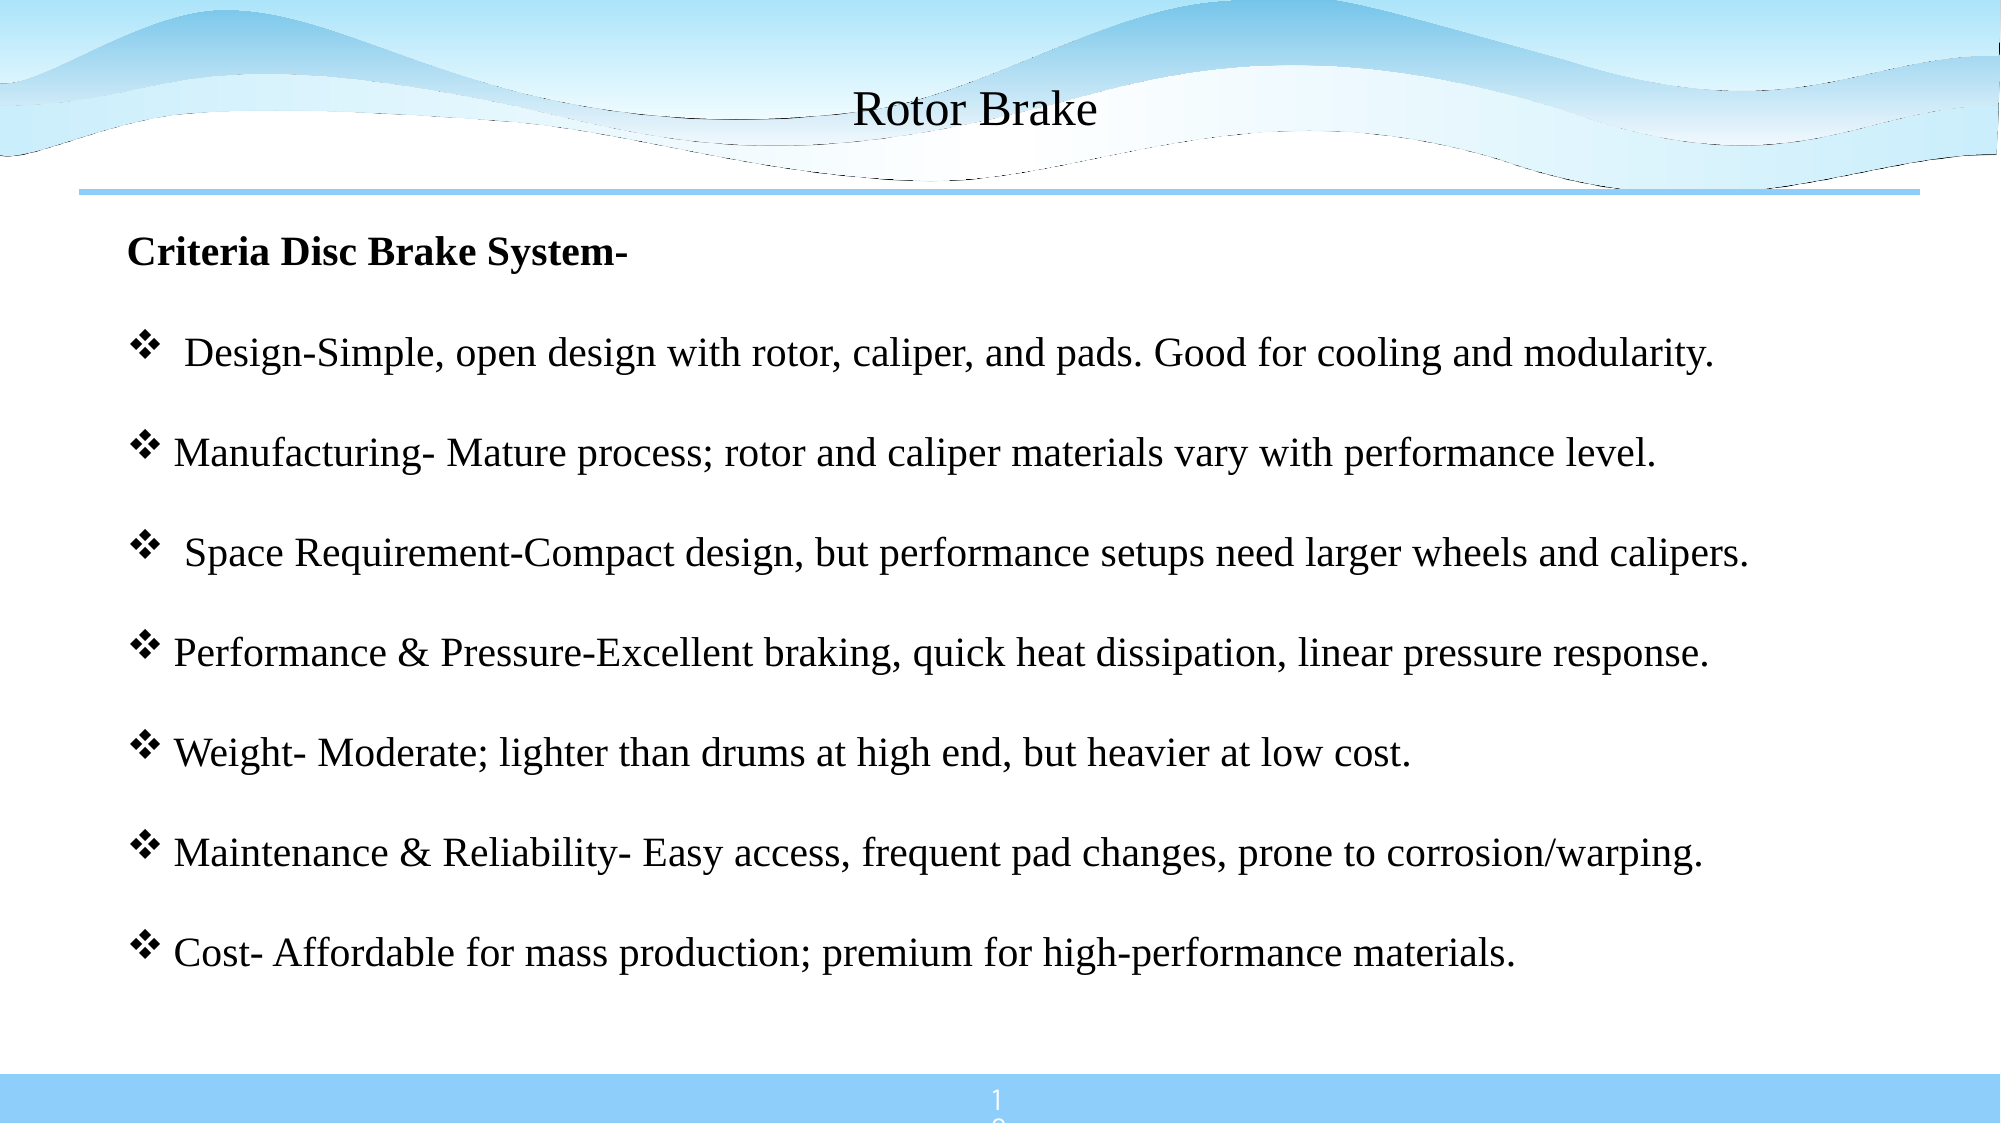

# Rotor Brake

Criteria Disc Brake System-

 Design-Simple, open design with rotor, caliper, and pads. Good for cooling and modularity.

Manufacturing- Mature process; rotor and caliper materials vary with performance level.

 Space Requirement-Compact design, but performance setups need larger wheels and calipers.

Performance & Pressure-Excellent braking, quick heat dissipation, linear pressure response.

Weight- Moderate; lighter than drums at high end, but heavier at low cost.

Maintenance & Reliability- Easy access, frequent pad changes, prone to corrosion/warping.

Cost- Affordable for mass production; premium for high-performance materials.

121